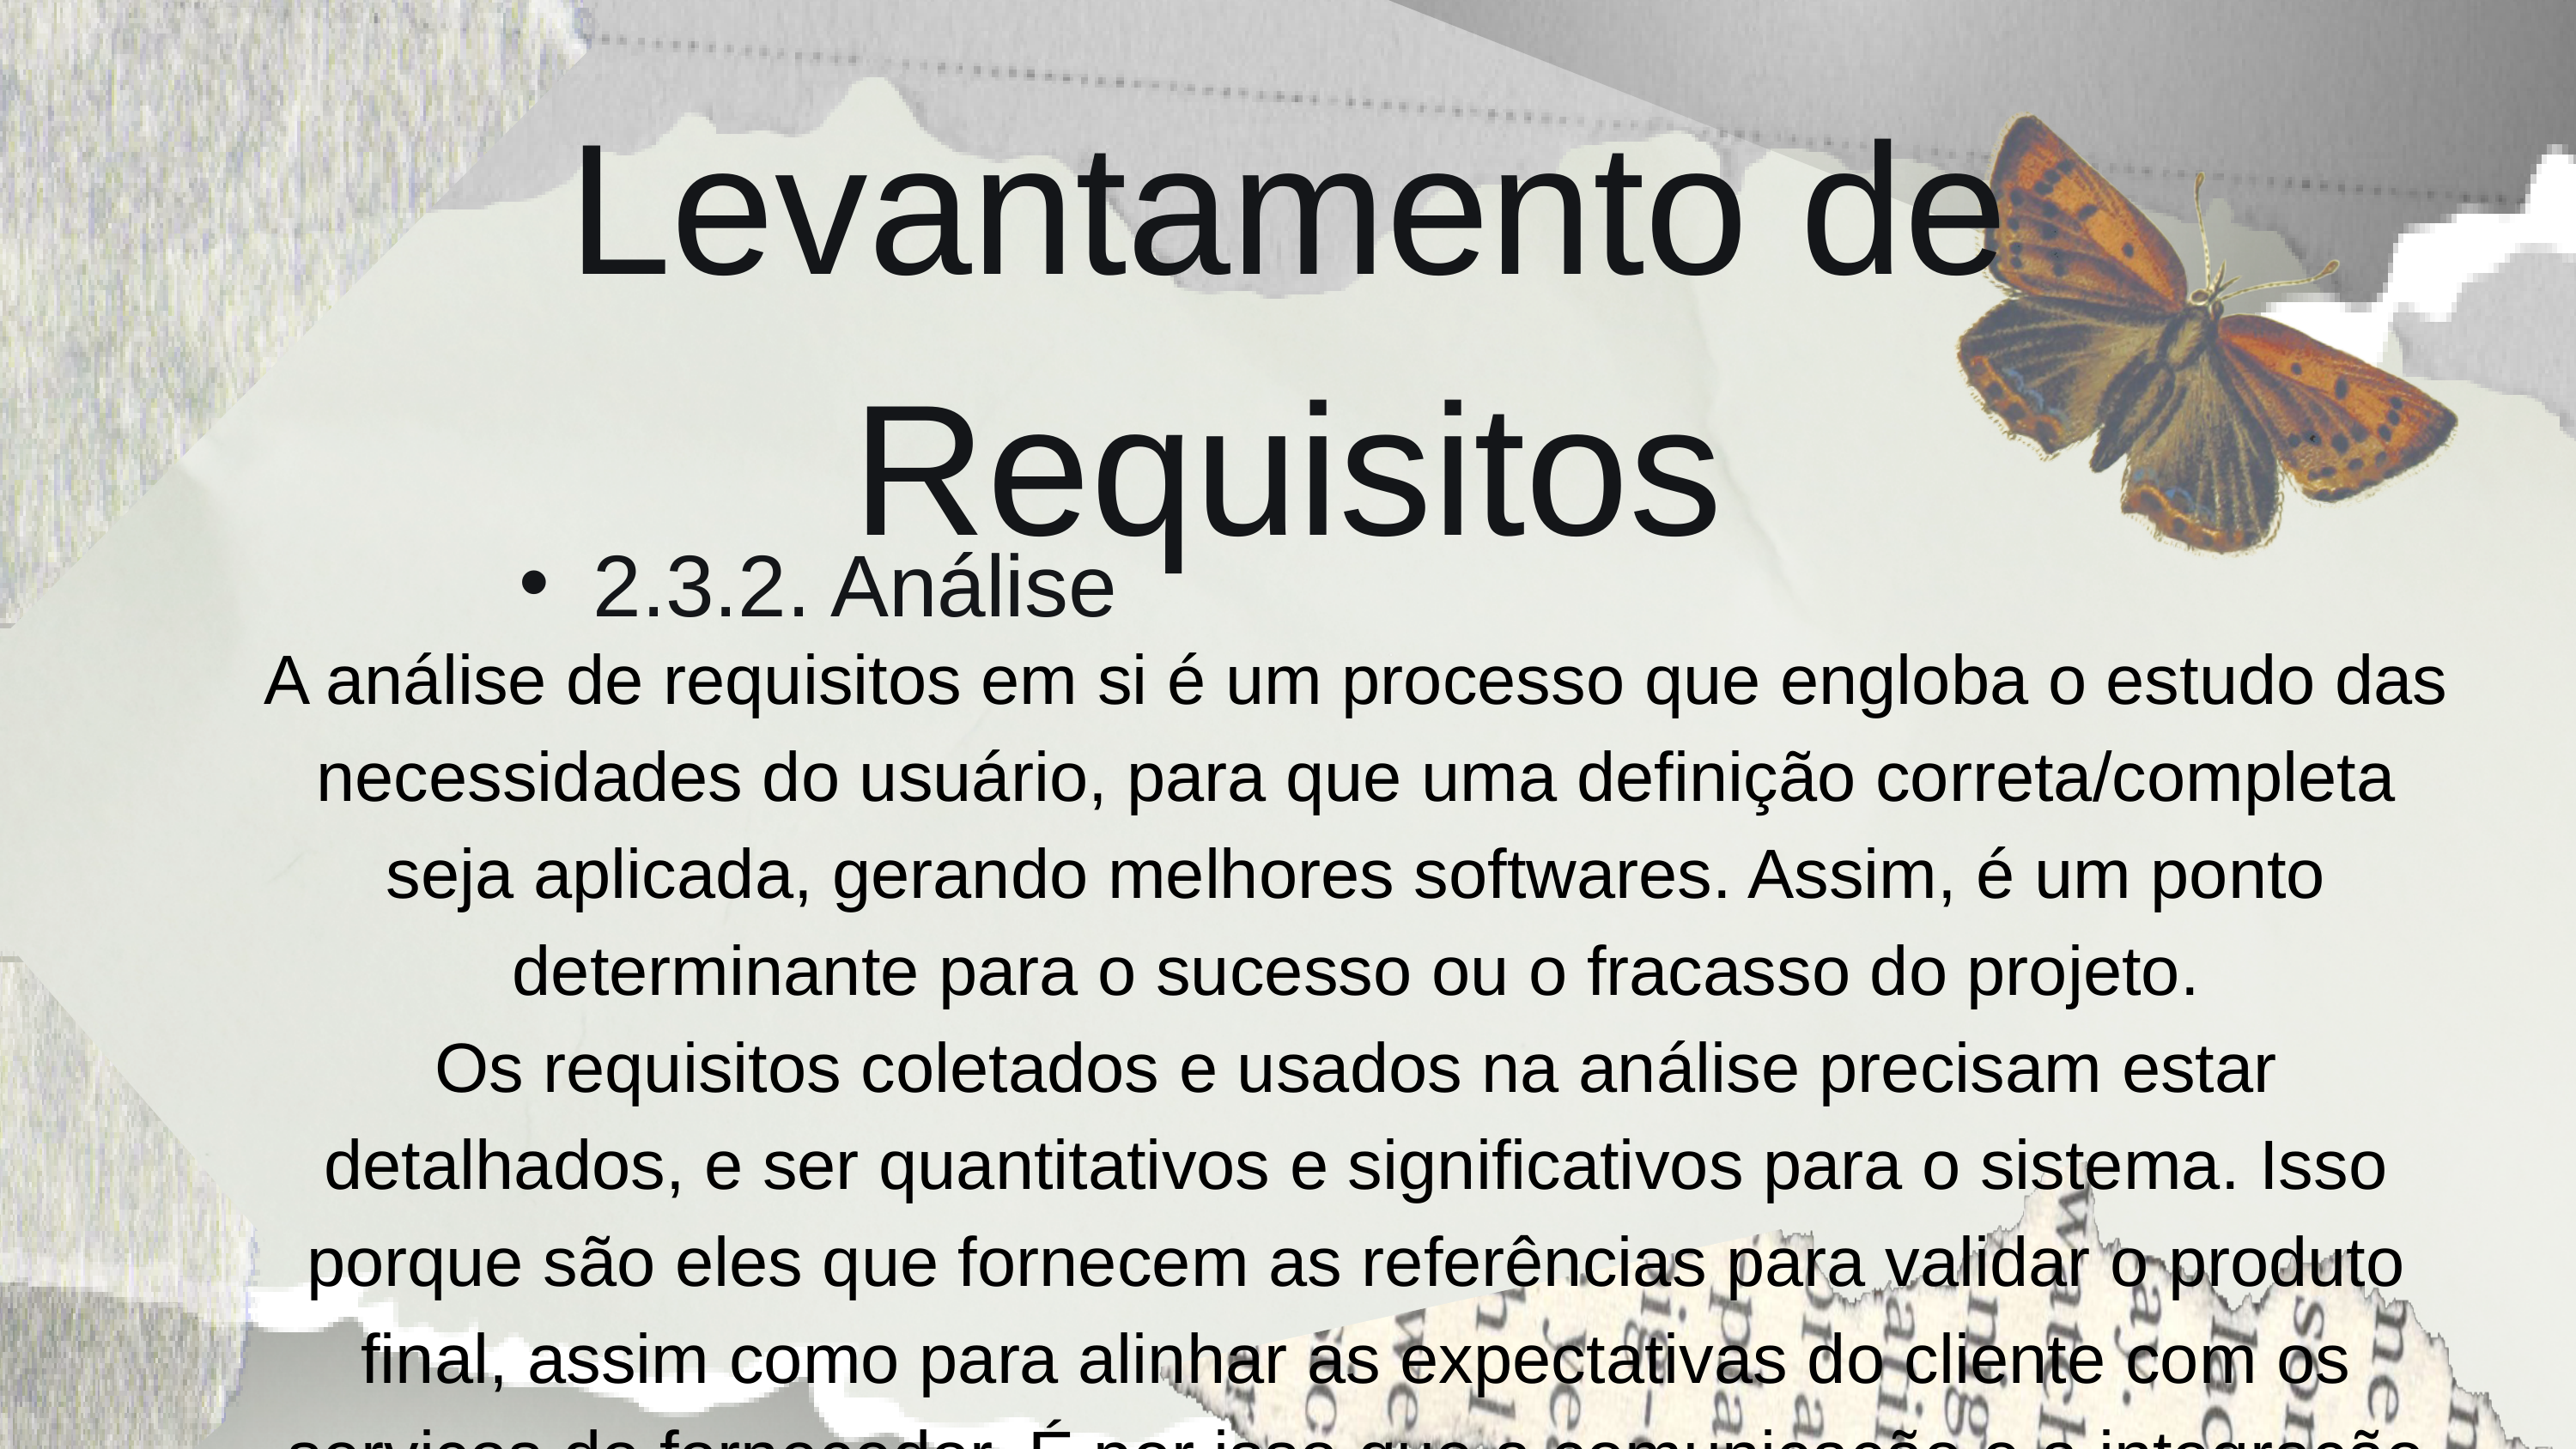

Levantamento de Requisitos

2.3.2. Análise
A análise de requisitos em si é um processo que engloba o estudo das necessidades do usuário, para que uma definição correta/completa seja aplicada, gerando melhores softwares. Assim, é um ponto determinante para o sucesso ou o fracasso do projeto.
Os requisitos coletados e usados na análise precisam estar detalhados, e ser quantitativos e significativos para o sistema. Isso porque são eles que fornecem as referências para validar o produto final, assim como para alinhar as expectativas do cliente com os serviços do fornecedor. É por isso que a comunicação e a integração regular entre os usuários do software é tão essencial. Afinal, eles têm influência direta no resultado final do projeto.